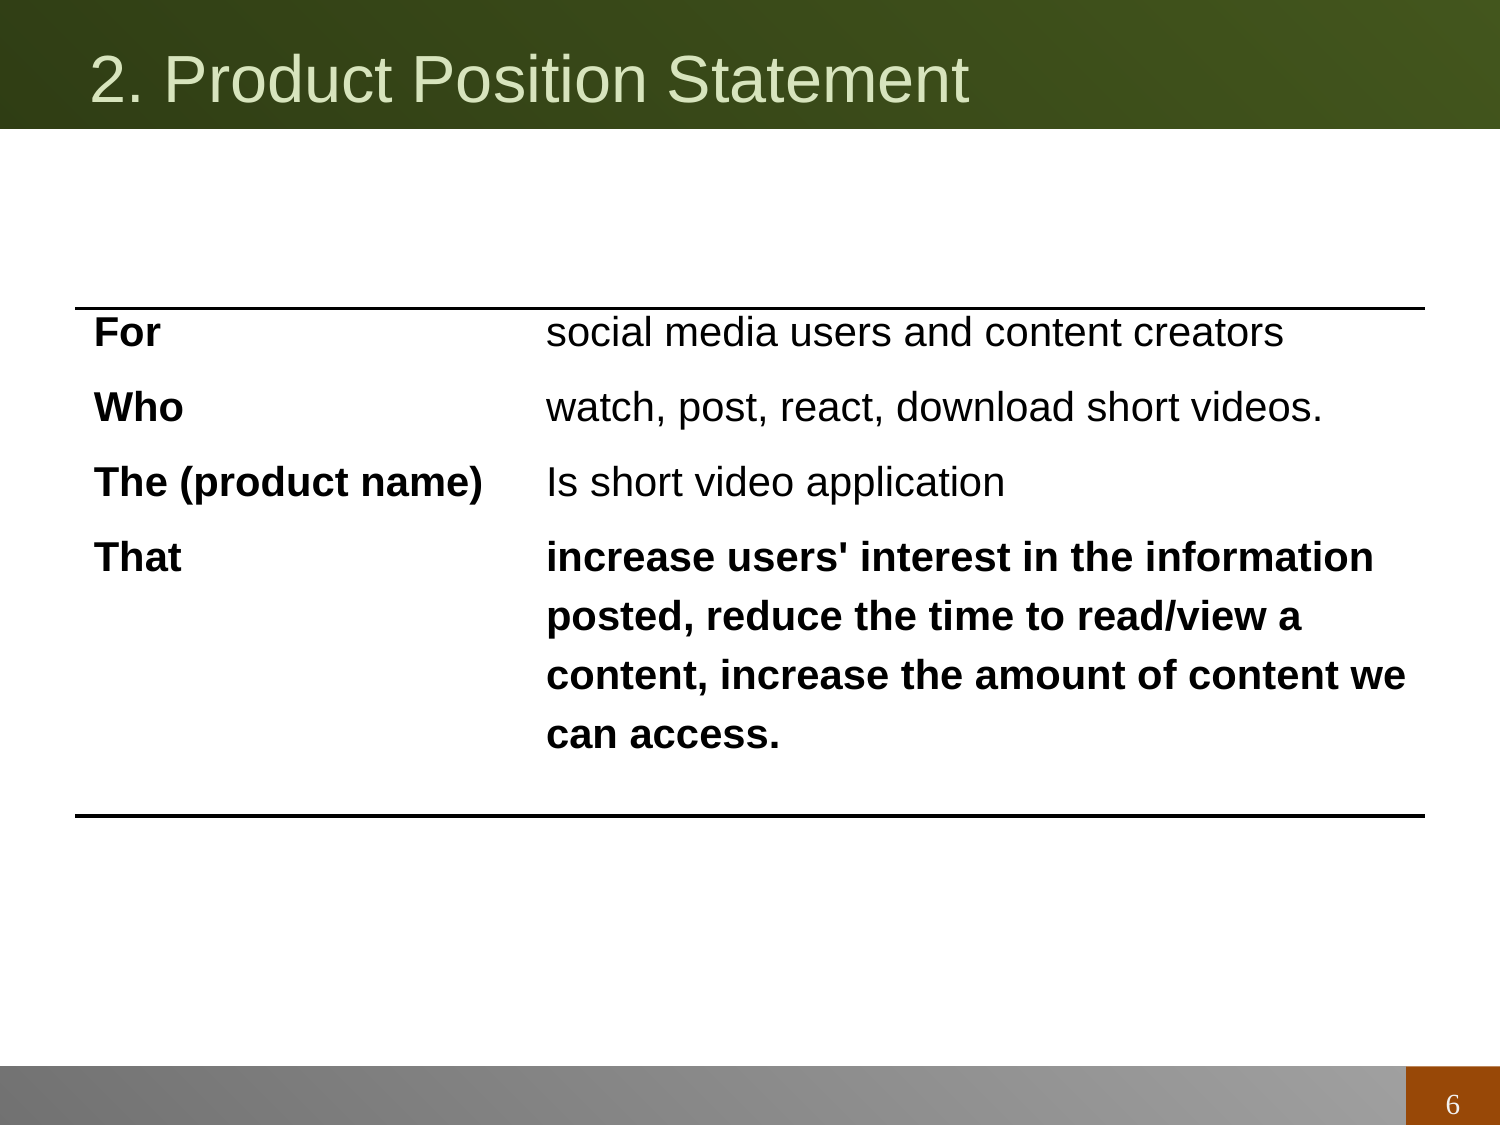

# 2. Product Position Statement
| For | social media users and content creators |
| --- | --- |
| Who | watch, post, react, download short videos. |
| The (product name) | Is short video application |
| That | increase users' interest in the information posted, reduce the time to read/view a content, increase the amount of content we can access. |